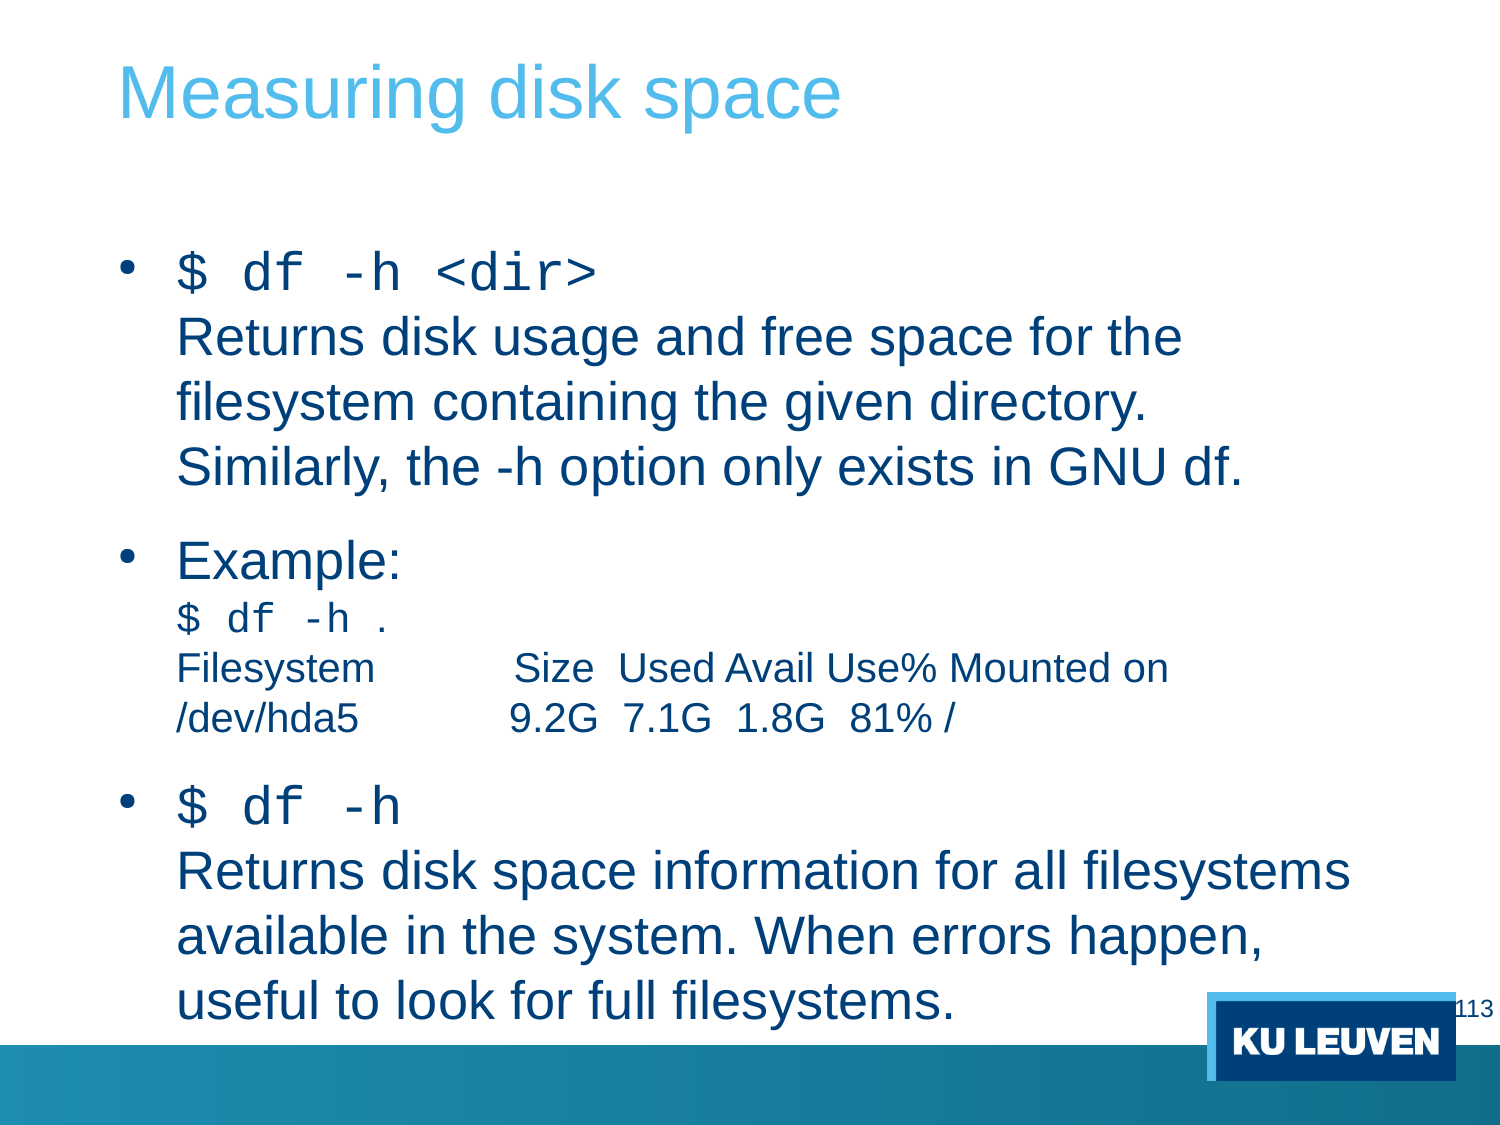

# Measuring disk space
$ df -h <dir>
Returns disk usage and free space for the filesystem containing the given directory.
Similarly, the -h option only exists in GNU df.
Example:
$ df -h .
Filesystem            Size  Used Avail Use% Mounted on
/dev/hda5             9.2G  7.1G  1.8G  81% /
$ df -h
Returns disk space information for all filesystems available in the system. When errors happen, useful to look for full filesystems.
113